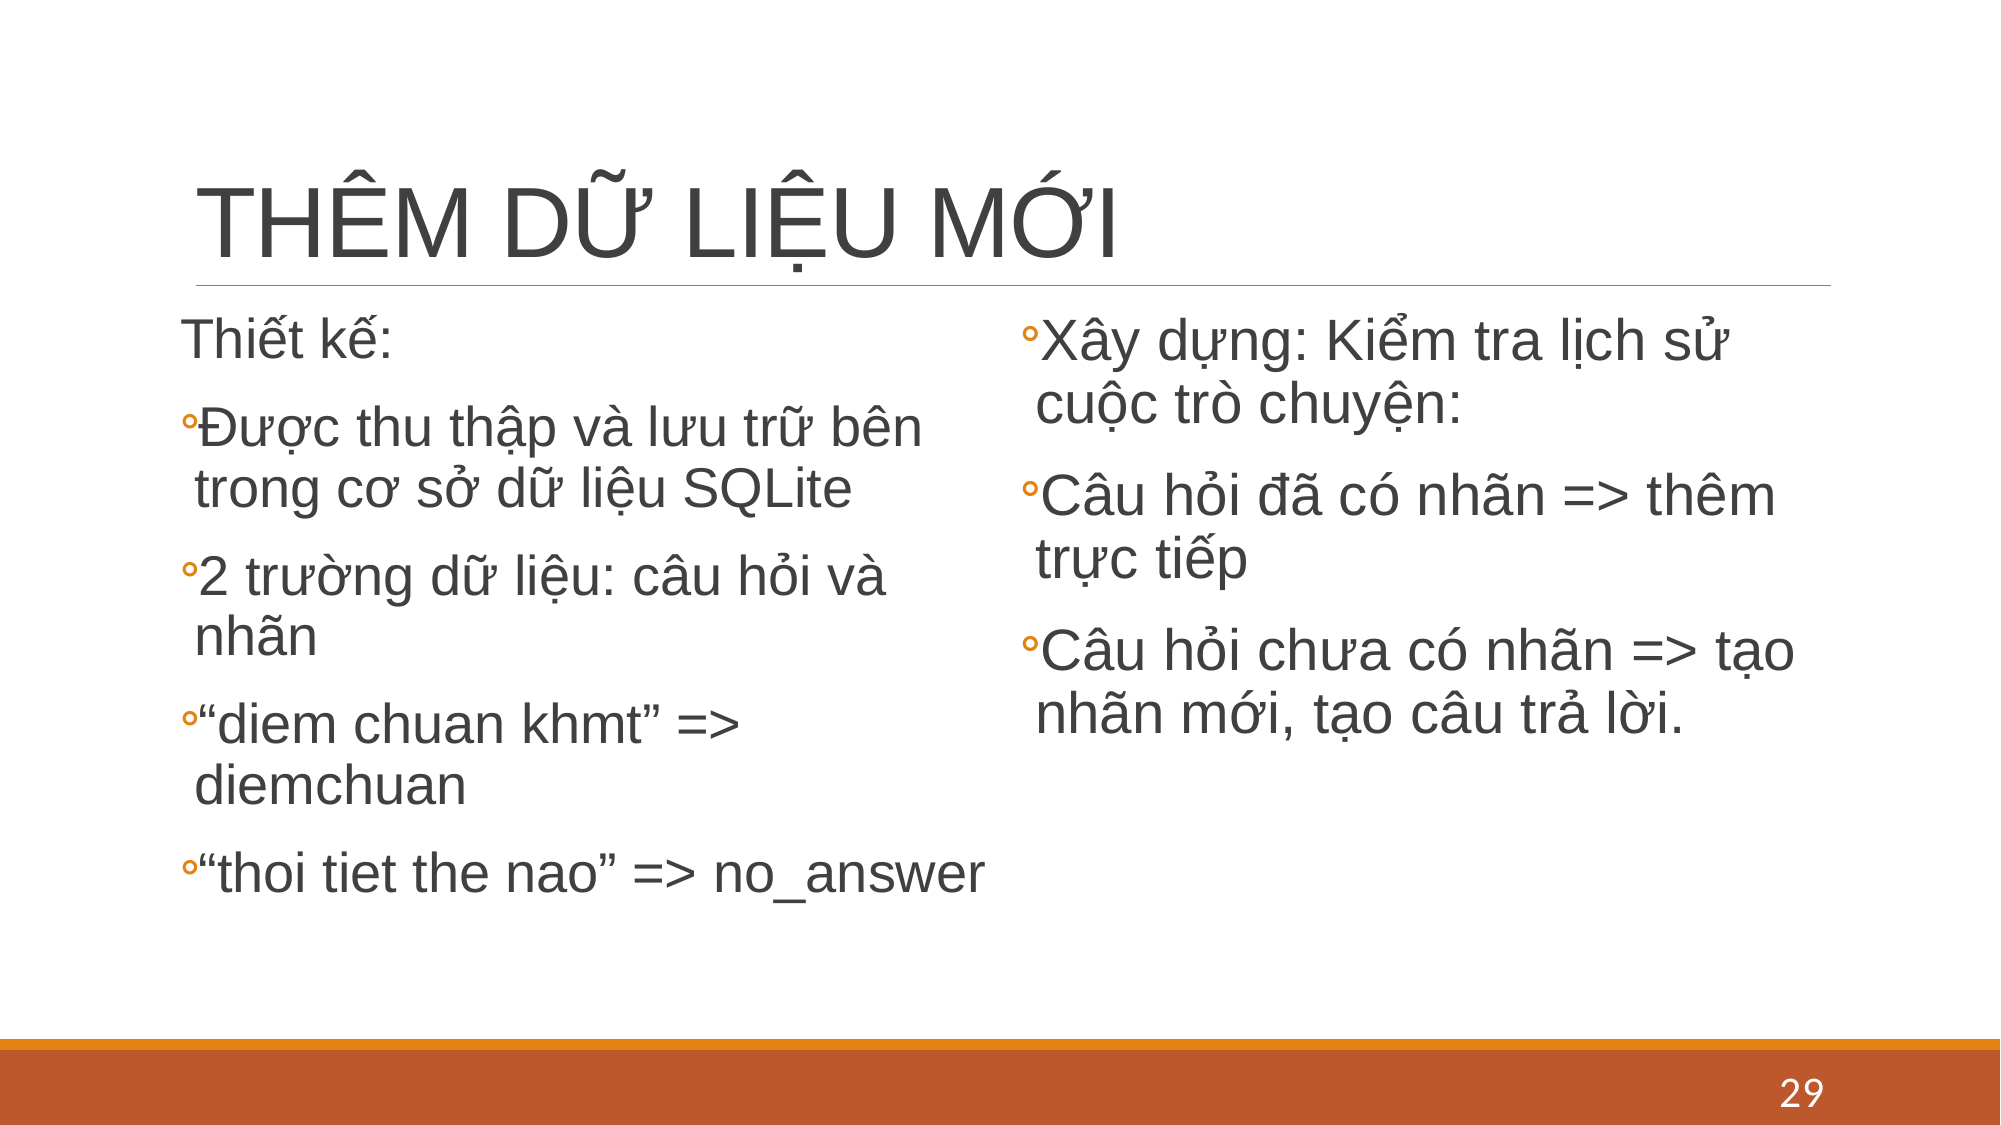

# Thêm dữ liệu mới
Thiết kế:
Được thu thập và lưu trữ bên trong cơ sở dữ liệu SQLite
2 trường dữ liệu: câu hỏi và nhãn
“diem chuan khmt” => diemchuan
“thoi tiet the nao” => no_answer
Xây dựng: Kiểm tra lịch sử cuộc trò chuyện:
Câu hỏi đã có nhãn => thêm trực tiếp
Câu hỏi chưa có nhãn => tạo nhãn mới, tạo câu trả lời.
29